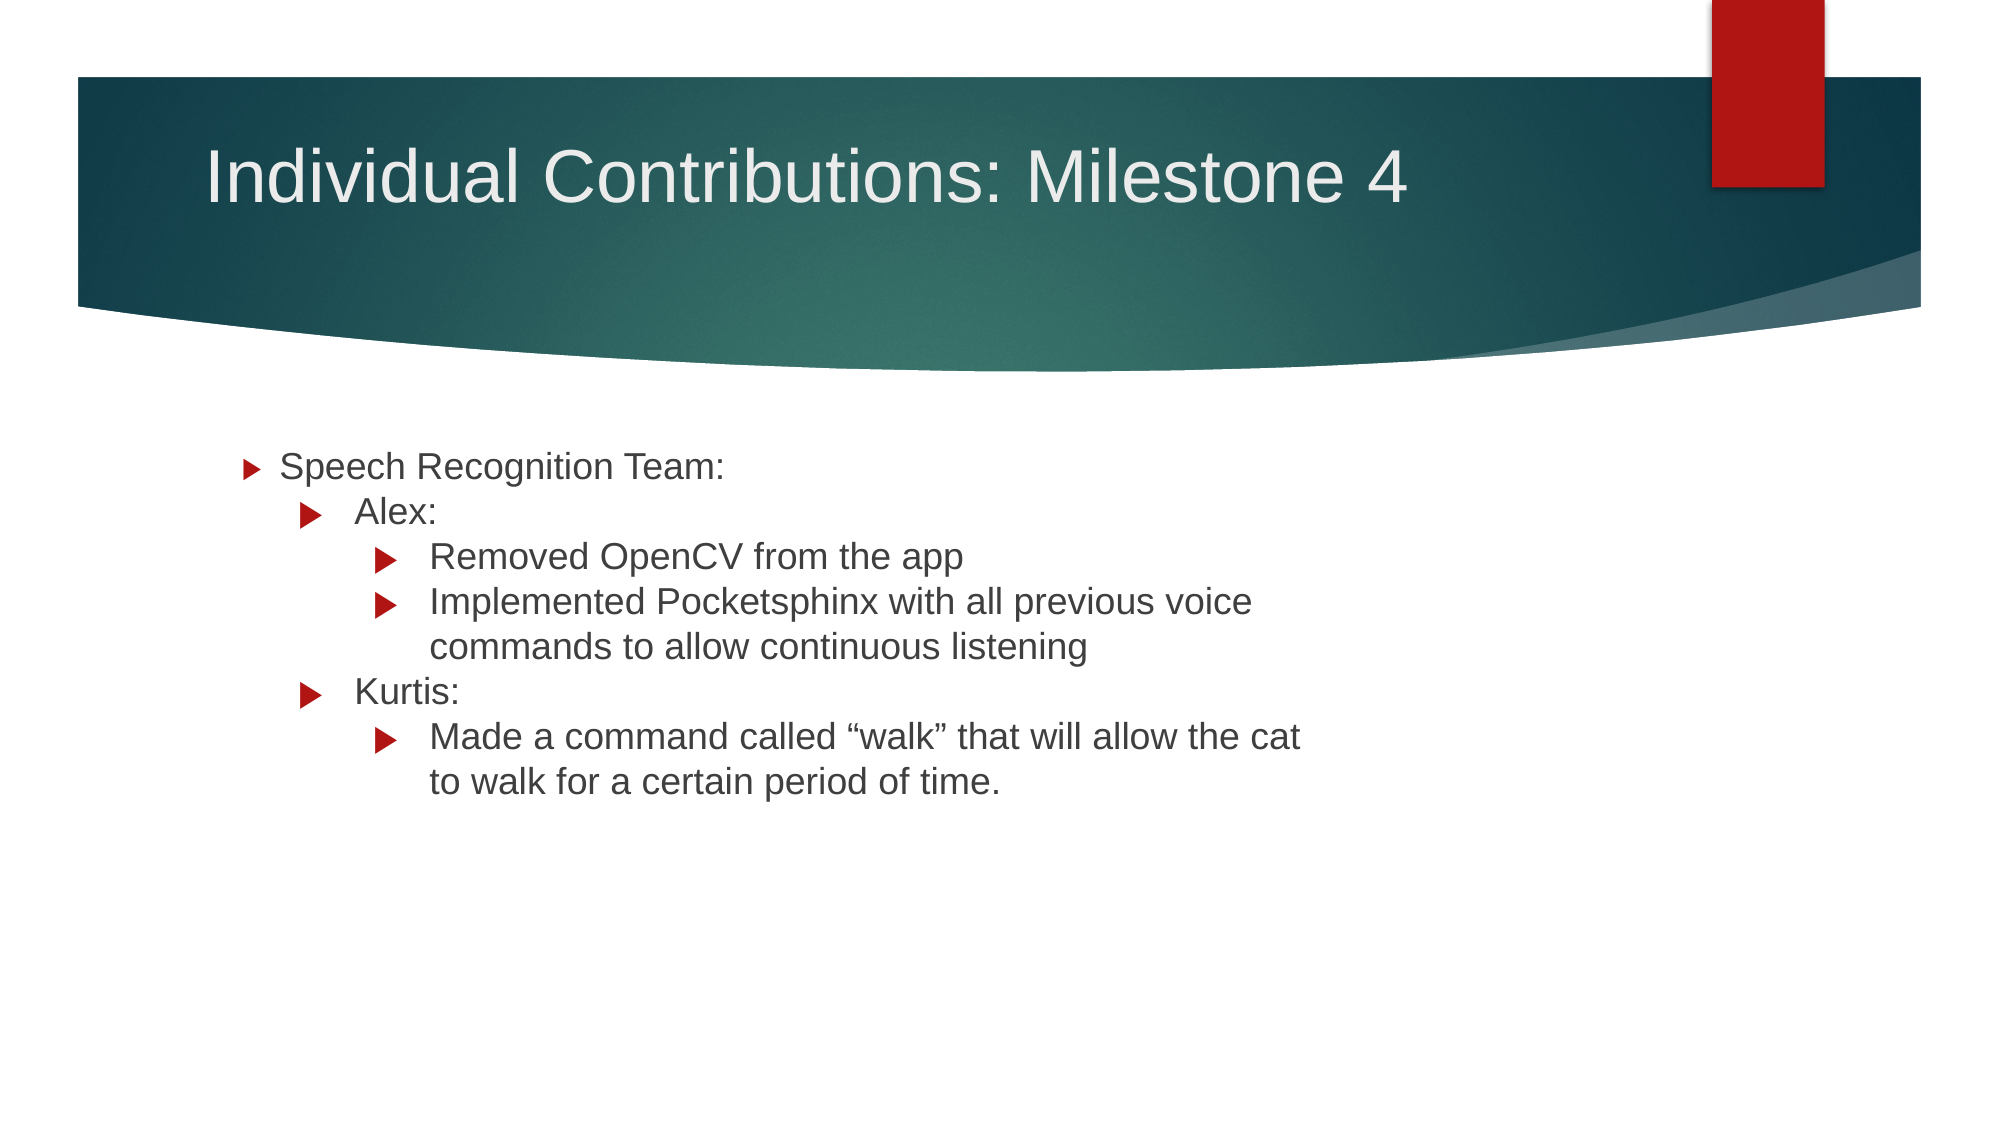

# Individual Contributions: Milestone 4

Speech Recognition Team:
Alex:
Removed OpenCV from the app
Implemented Pocketsphinx with all previous voice commands to allow continuous listening
Kurtis:
Made a command called “walk” that will allow the cat to walk for a certain period of time.